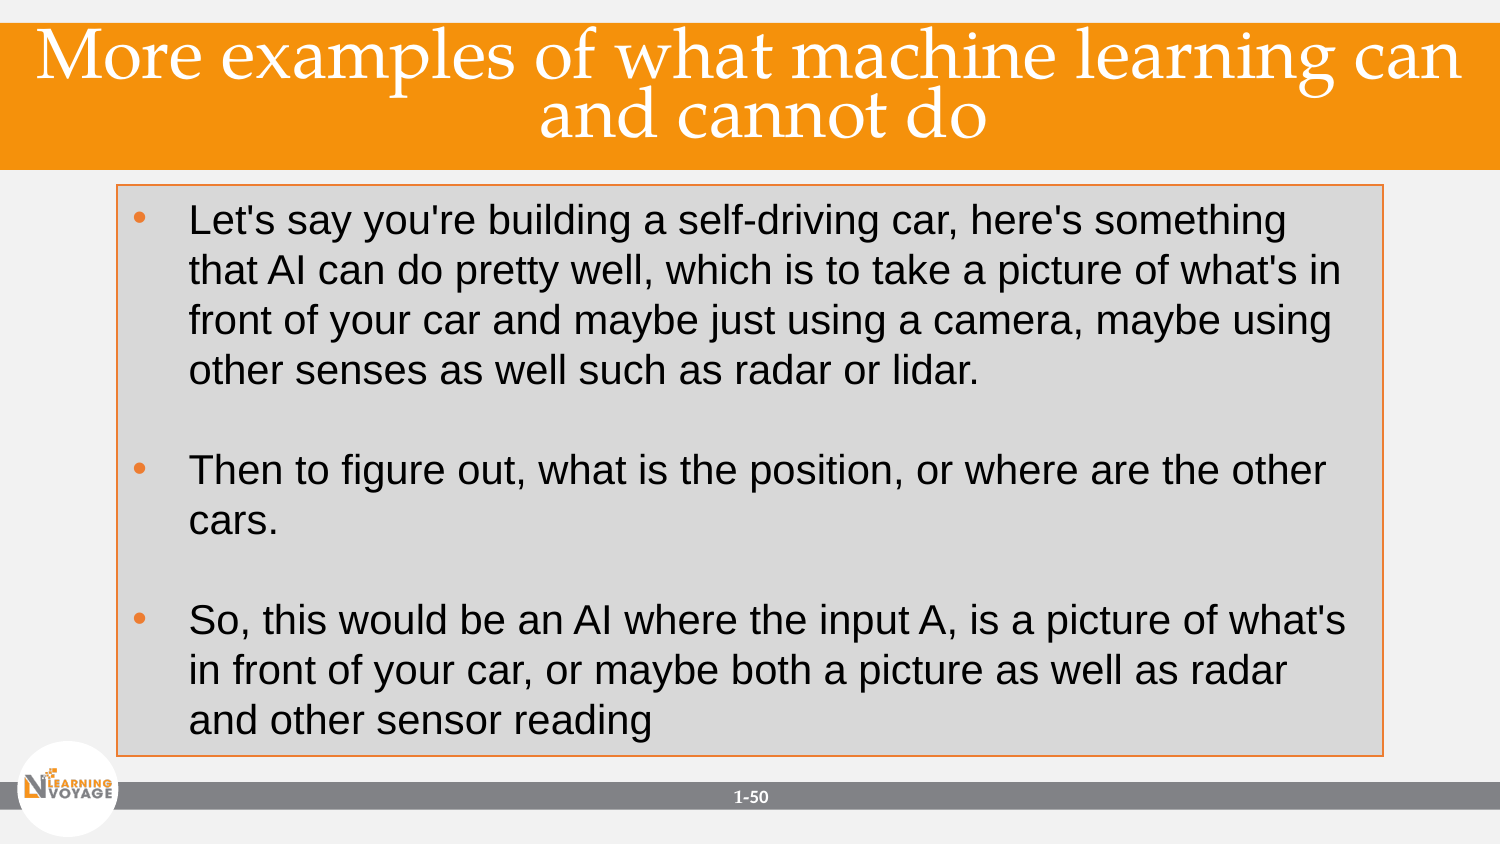

More examples of what machine learning can and cannot do
Let's say you're building a self-driving car, here's something that AI can do pretty well, which is to take a picture of what's in front of your car and maybe just using a camera, maybe using other senses as well such as radar or lidar.

Then to figure out, what is the position, or where are the other cars.

So, this would be an AI where the input A, is a picture of what's in front of your car, or maybe both a picture as well as radar and other sensor reading
1-50